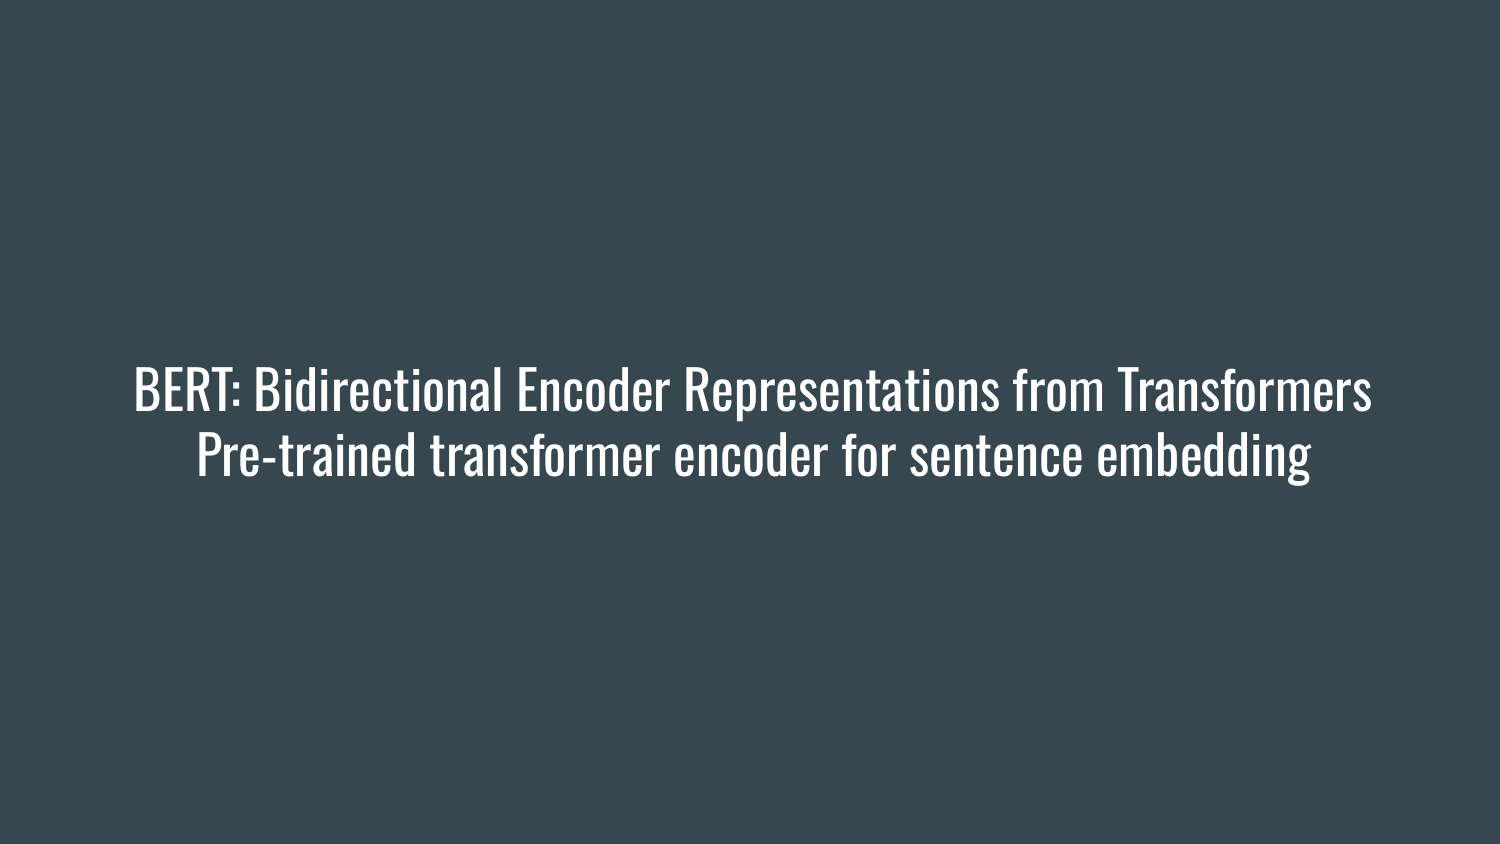

# BERT: Bidirectional Encoder Representations from Transformers
Pre-trained transformer encoder for sentence embedding